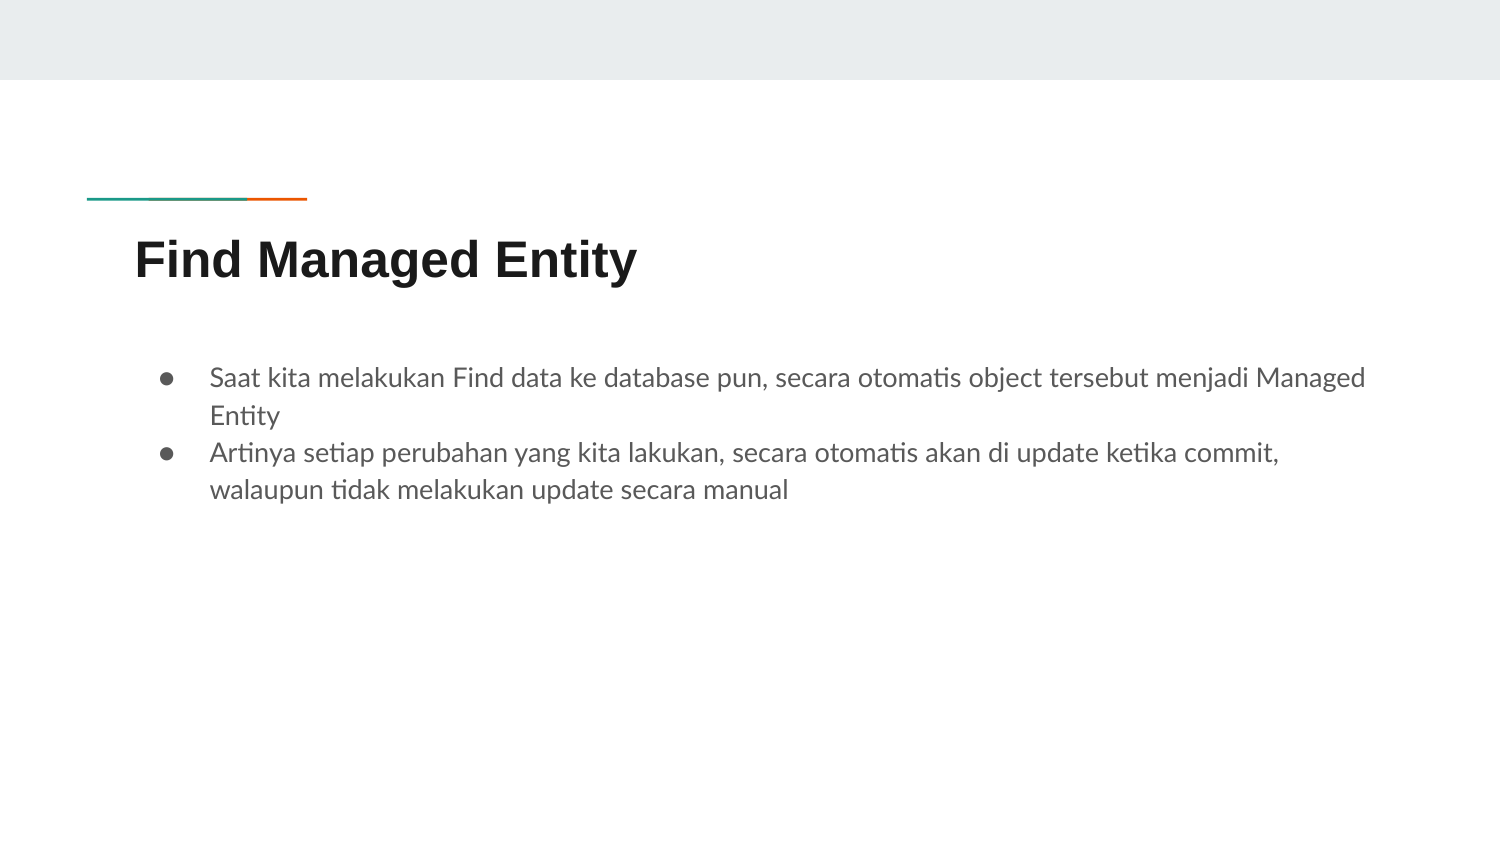

# Find Managed Entity
Saat kita melakukan Find data ke database pun, secara otomatis object tersebut menjadi Managed Entity
Artinya setiap perubahan yang kita lakukan, secara otomatis akan di update ketika commit, walaupun tidak melakukan update secara manual